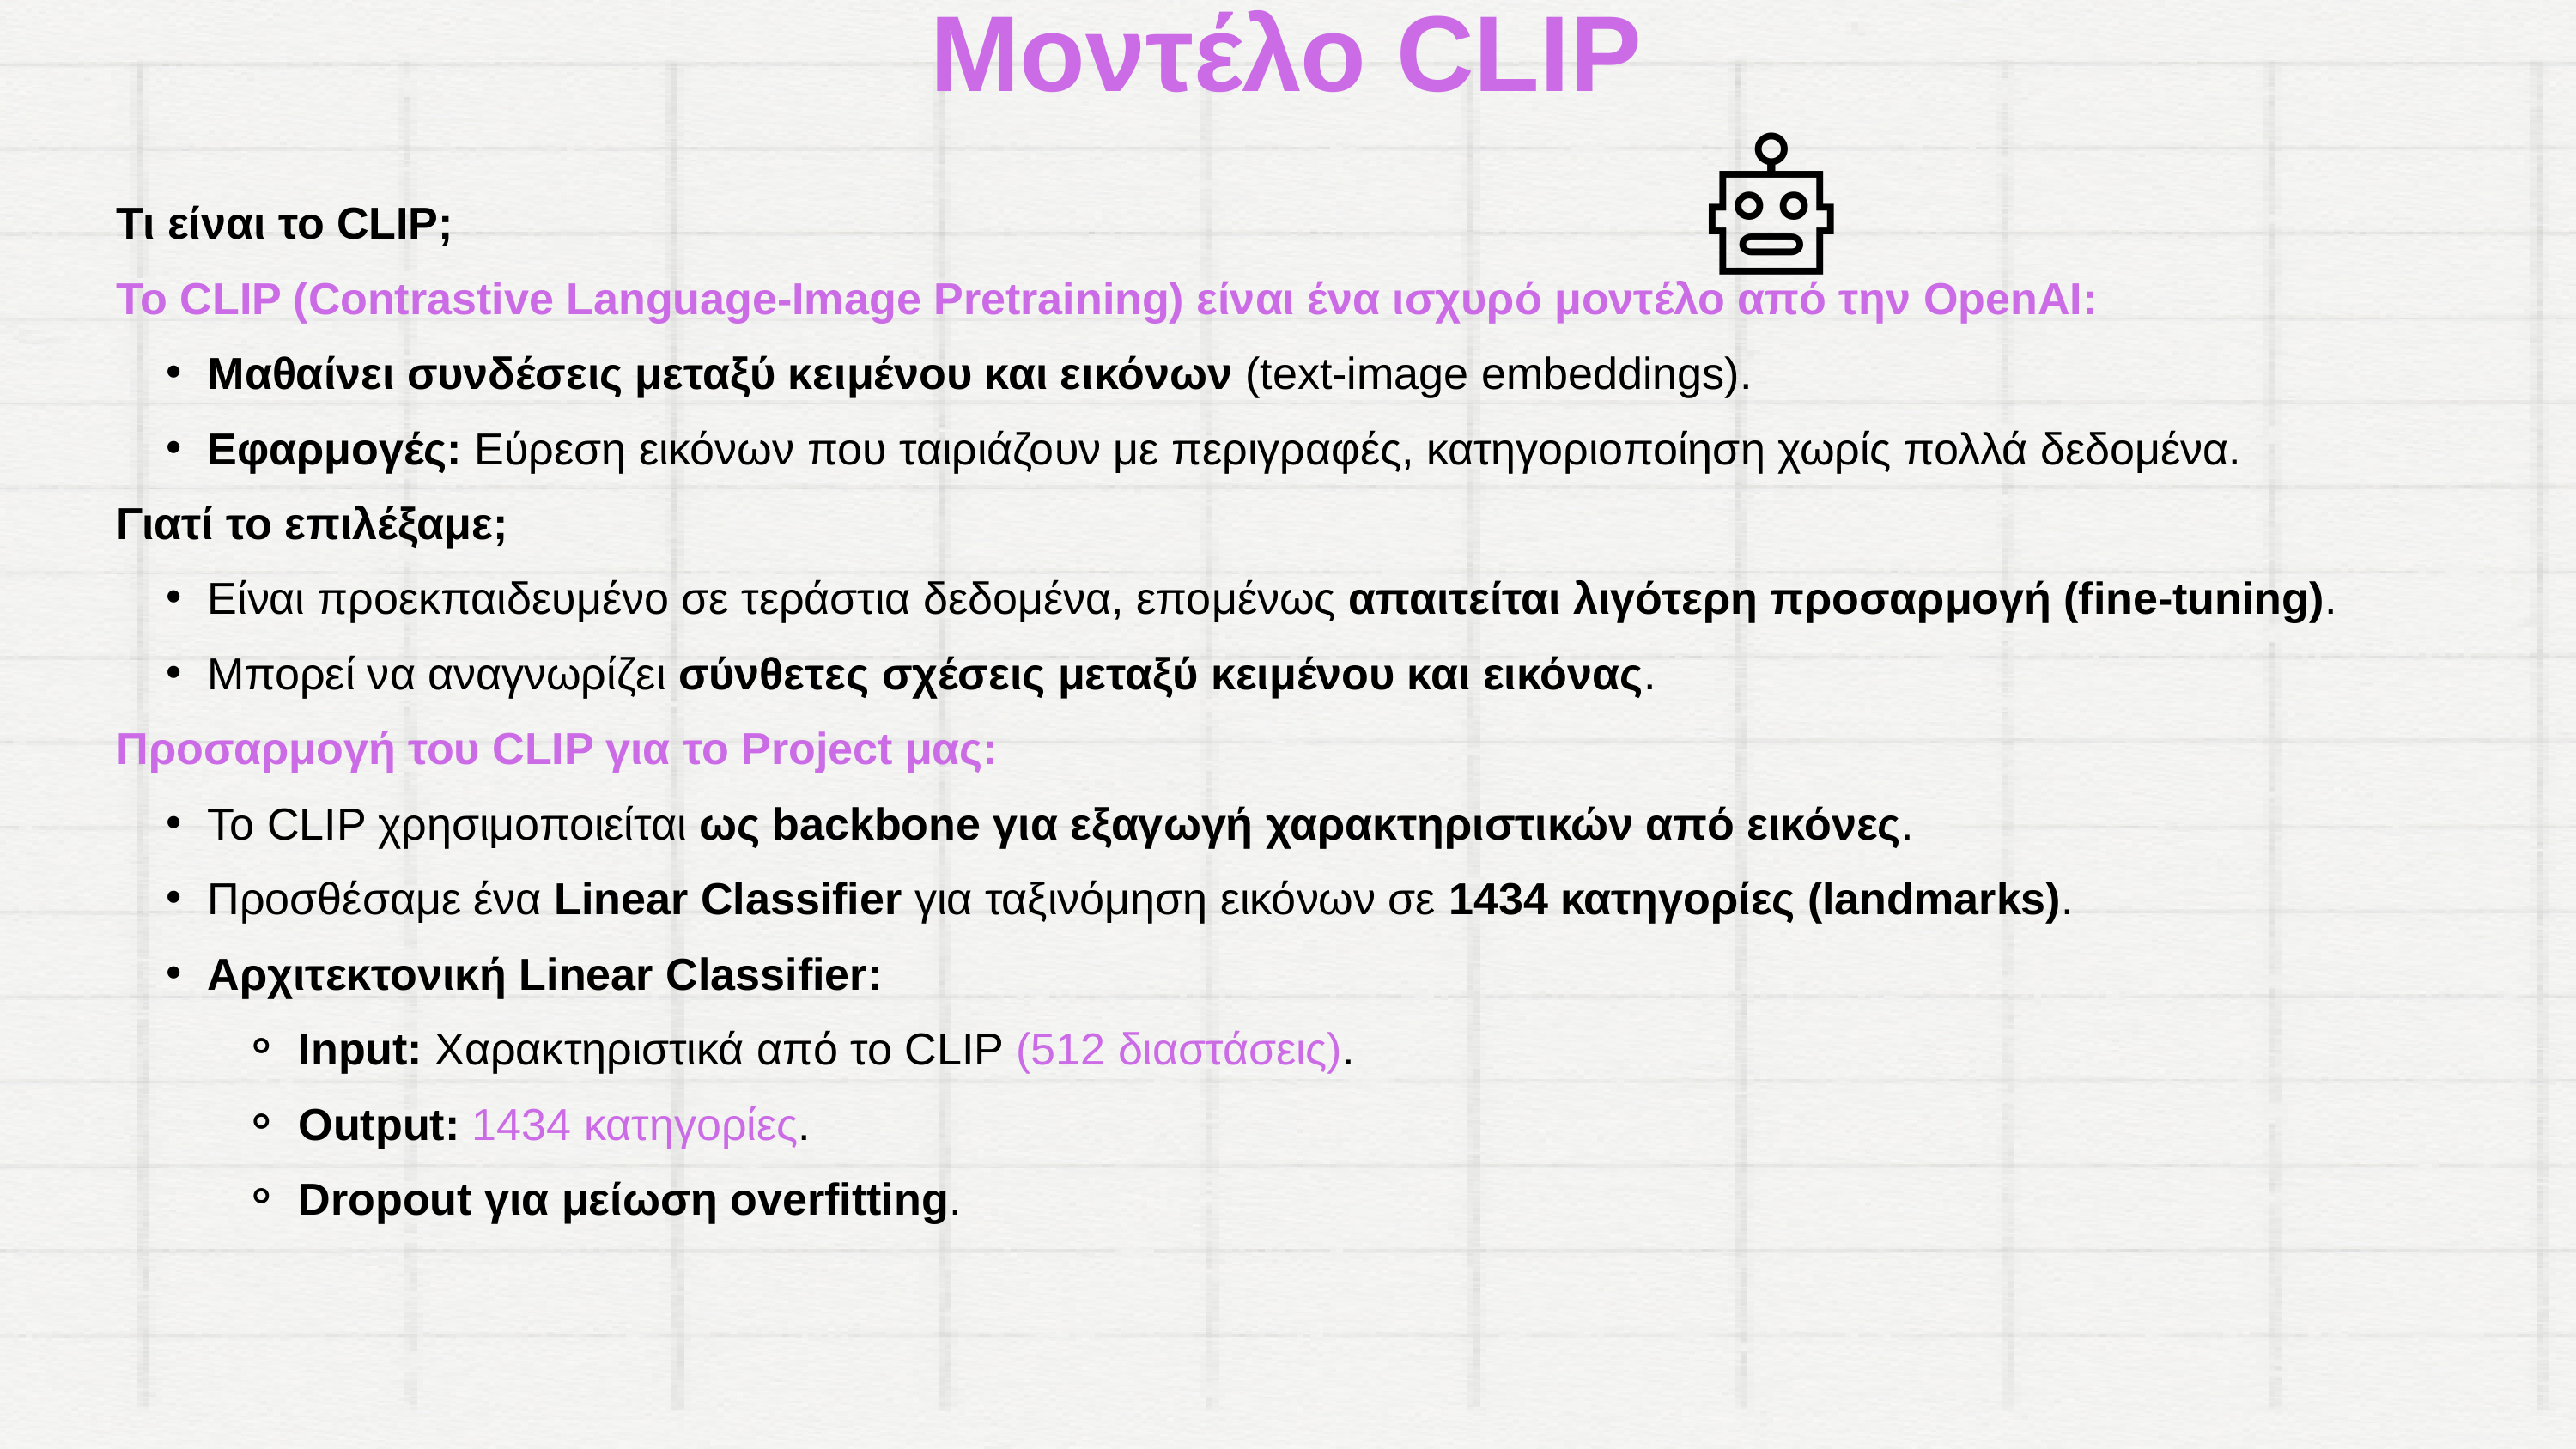

Μοντέλο CLIP

🤖
Τι είναι το CLIP;
Το CLIP (Contrastive Language-Image Pretraining) είναι ένα ισχυρό μοντέλο από την OpenAI:
Μαθαίνει συνδέσεις μεταξύ κειμένου και εικόνων (text-image embeddings).
Εφαρμογές: Εύρεση εικόνων που ταιριάζουν με περιγραφές, κατηγοριοποίηση χωρίς πολλά δεδομένα.
Γιατί το επιλέξαμε;
Είναι προεκπαιδευμένο σε τεράστια δεδομένα, επομένως απαιτείται λιγότερη προσαρμογή (fine-tuning).
Μπορεί να αναγνωρίζει σύνθετες σχέσεις μεταξύ κειμένου και εικόνας.
Προσαρμογή του CLIP για το Project μας:
Το CLIP χρησιμοποιείται ως backbone για εξαγωγή χαρακτηριστικών από εικόνες.
Προσθέσαμε ένα Linear Classifier για ταξινόμηση εικόνων σε 1434 κατηγορίες (landmarks).
Αρχιτεκτονική Linear Classifier:
Input: Χαρακτηριστικά από το CLIP (512 διαστάσεις).
Output: 1434 κατηγορίες.
Dropout για μείωση overfitting.